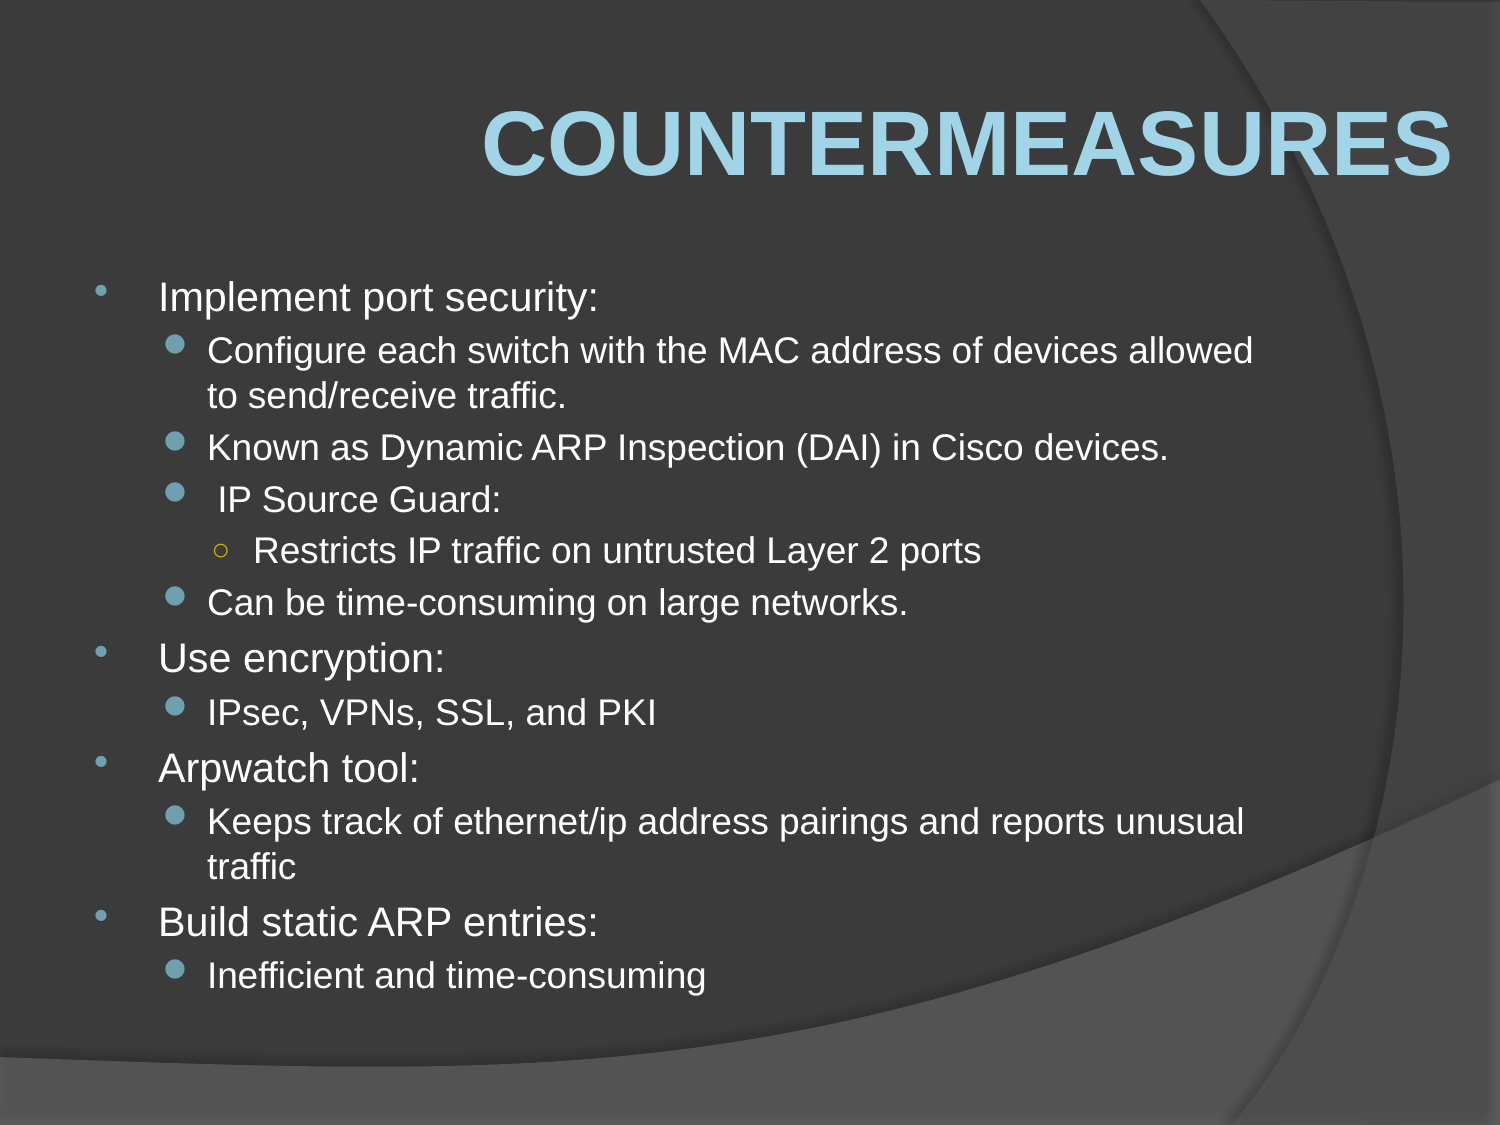

# Countermeasures
Implement port security:
Configure each switch with the MAC address of devices allowed to send/receive traffic.
Known as Dynamic ARP Inspection (DAI) in Cisco devices.
 IP Source Guard:
Restricts IP traffic on untrusted Layer 2 ports
Can be time-consuming on large networks.
Use encryption:
IPsec, VPNs, SSL, and PKI
Arpwatch tool:
Keeps track of ethernet/ip address pairings and reports unusual traffic
Build static ARP entries:
Inefficient and time-consuming